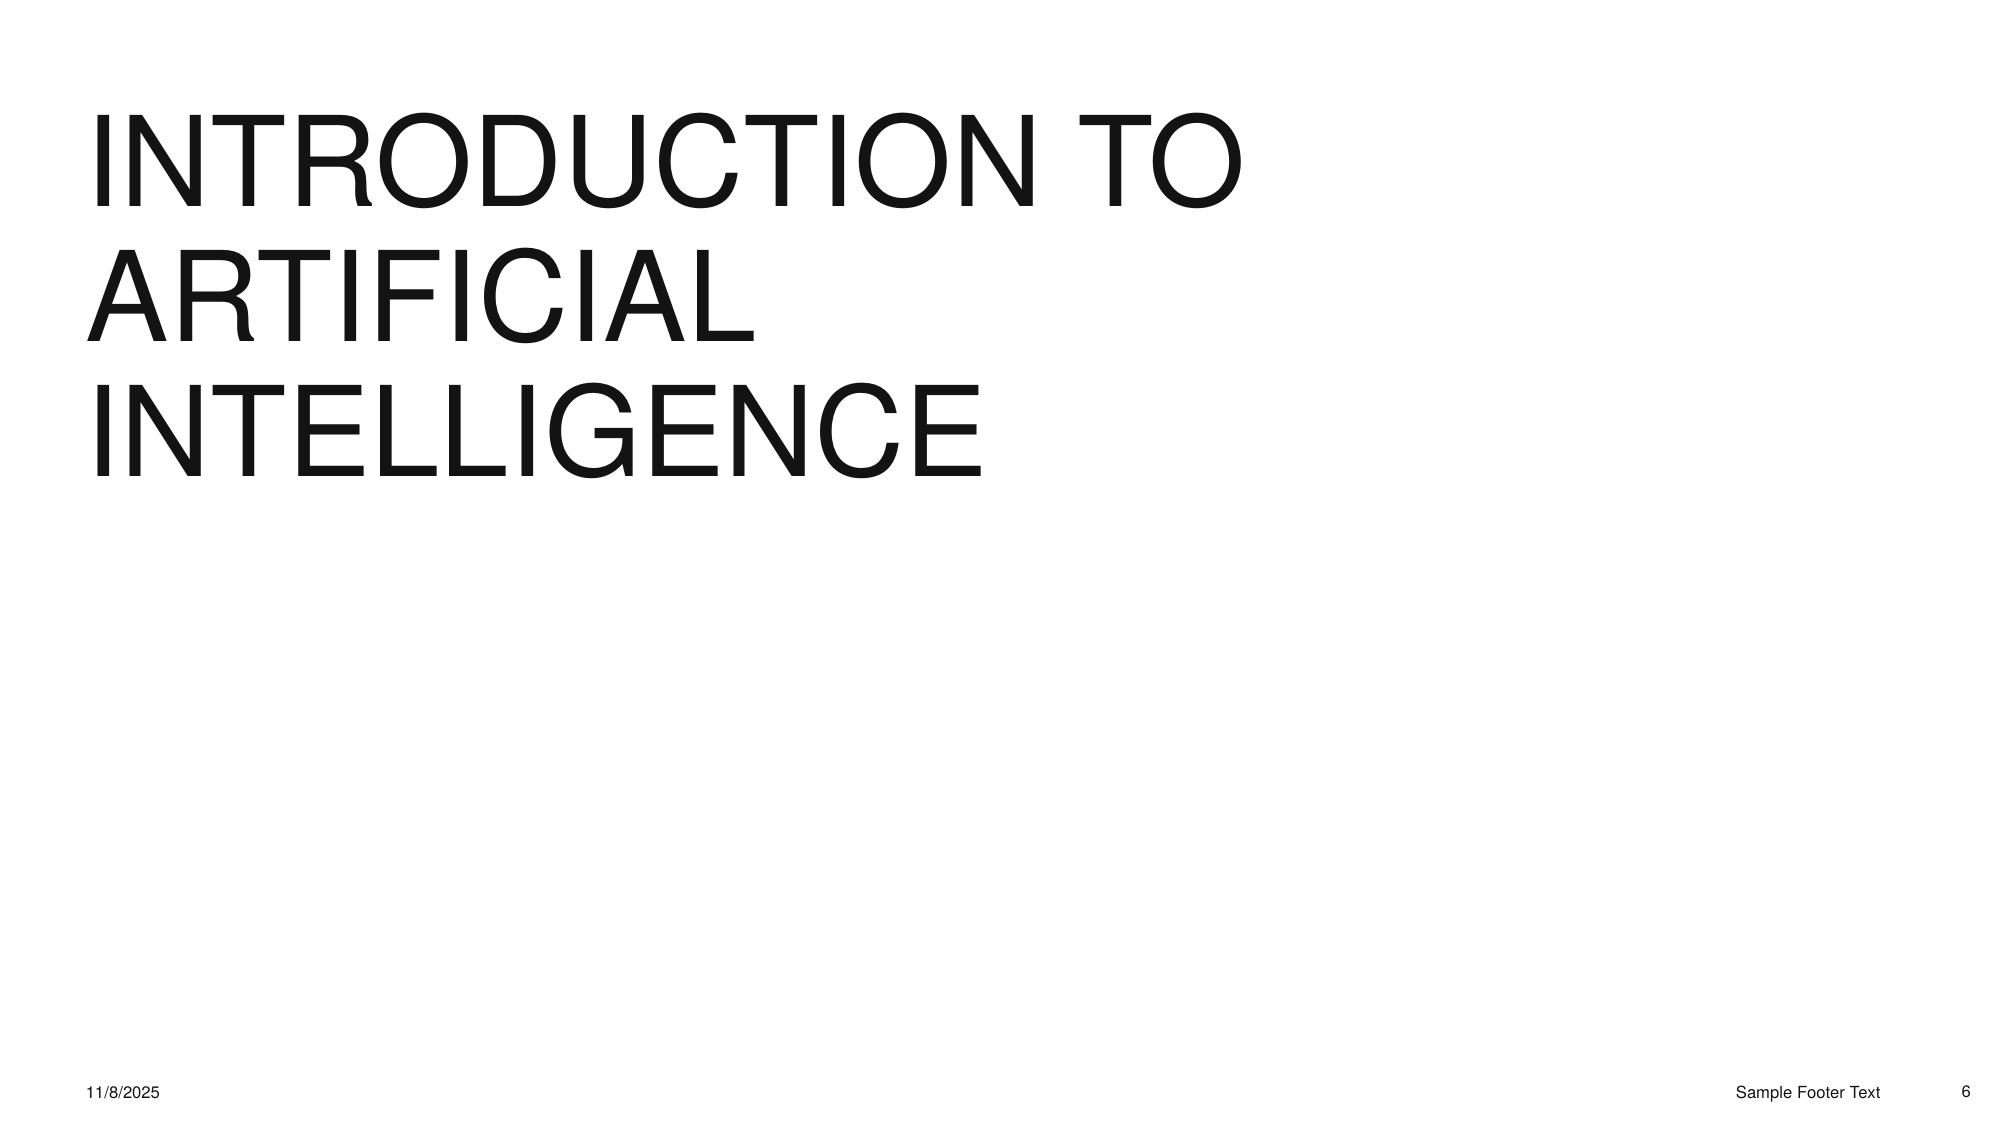

# Introduction to Artificial Intelligence

11/8/2025
Sample Footer Text
6